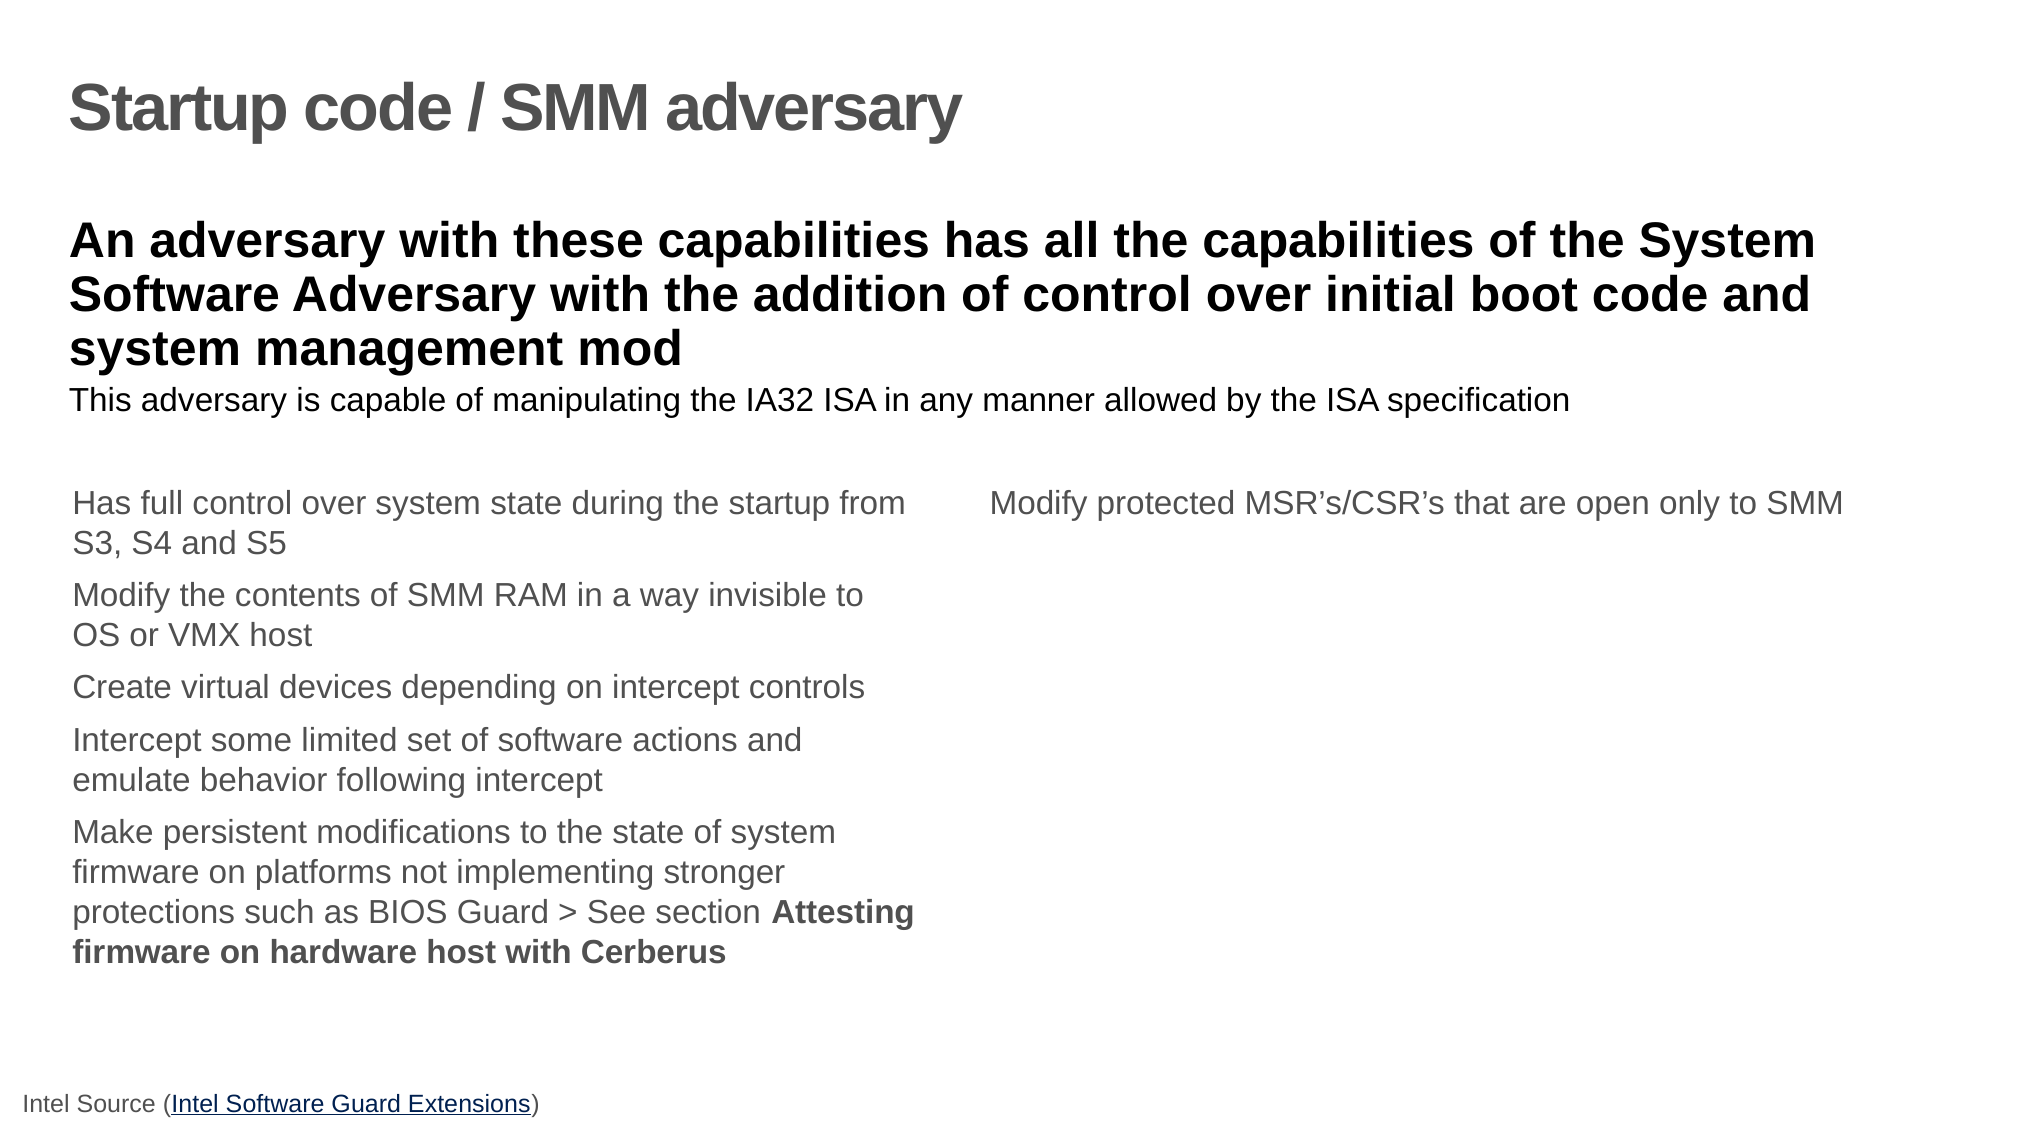

# Startup code / SMM adversary
An adversary with these capabilities has all the capabilities of the System Software Adversary with the addition of control over initial boot code and system management mod
This adversary is capable of manipulating the IA32 ISA in any manner allowed by the ISA specification
Modify protected MSR’s/CSR’s that are open only to SMM
Has full control over system state during the startup from S3, S4 and S5
Modify the contents of SMM RAM in a way invisible to OS or VMX host
Create virtual devices depending on intercept controls
Intercept some limited set of software actions and emulate behavior following intercept
Make persistent modifications to the state of system firmware on platforms not implementing stronger protections such as BIOS Guard > See section Attesting firmware on hardware host with Cerberus
Intel Source (Intel Software Guard Extensions)